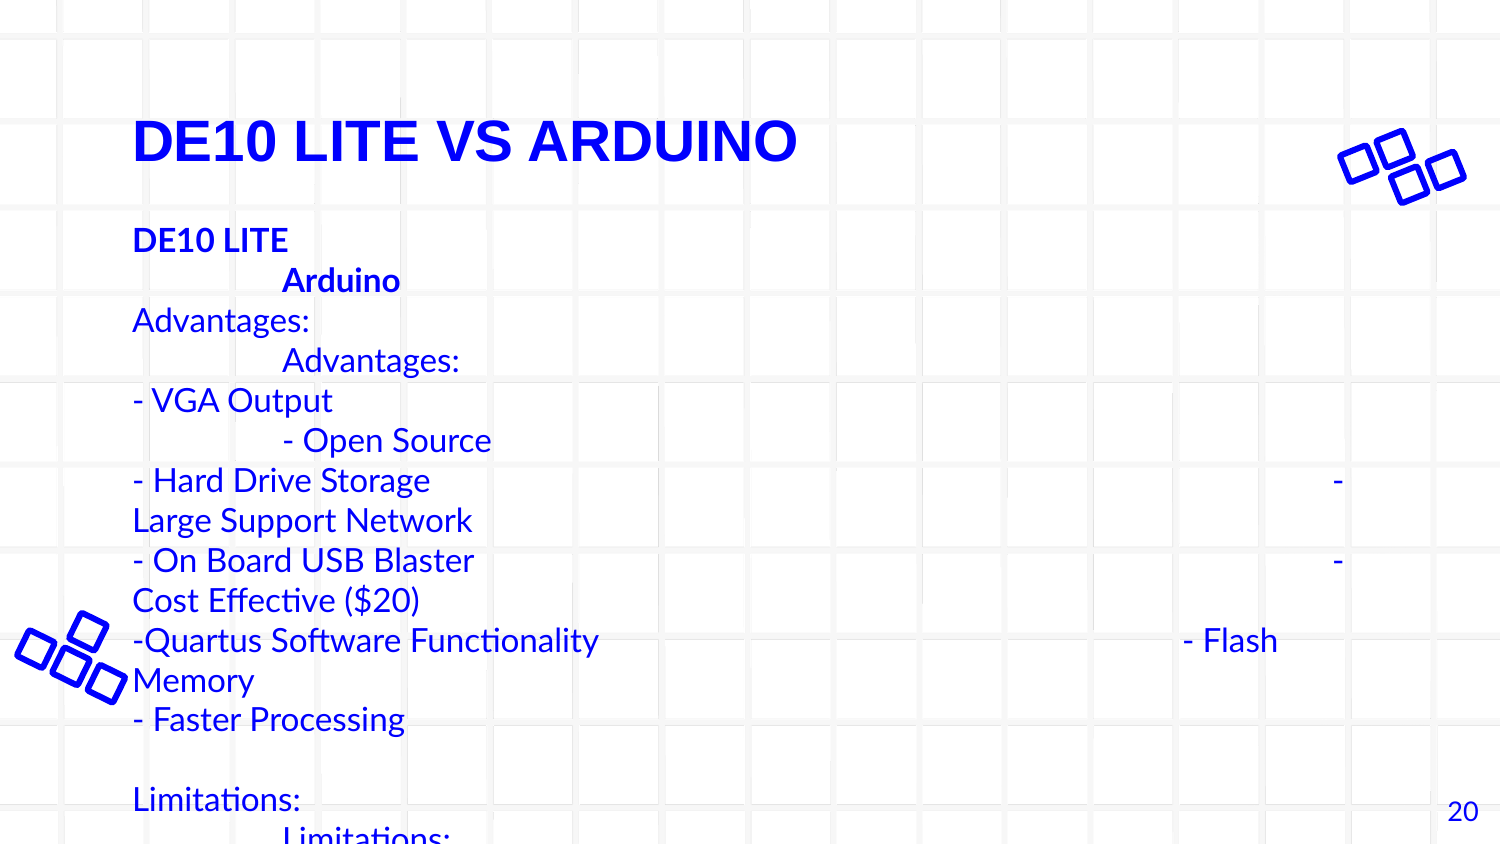

# DE10 LITE VS ARDUINO
DE10 LITE 								Arduino
Advantages:								Advantages:
- VGA Output								- Open Source
- Hard Drive Storage							- Large Support Network
- On Board USB Blaster						- Cost Effective ($20)
-Quartus Software Functionality				- Flash Memory
- Faster Processing

Limitations:								Limitations:
- Slower Processing							- No On-Board Hard Storage
- Harder learning curve						- No Graphical Output
- SRAM Program Storage						- Slower Processing
- Fairly Expensive ($150)
20